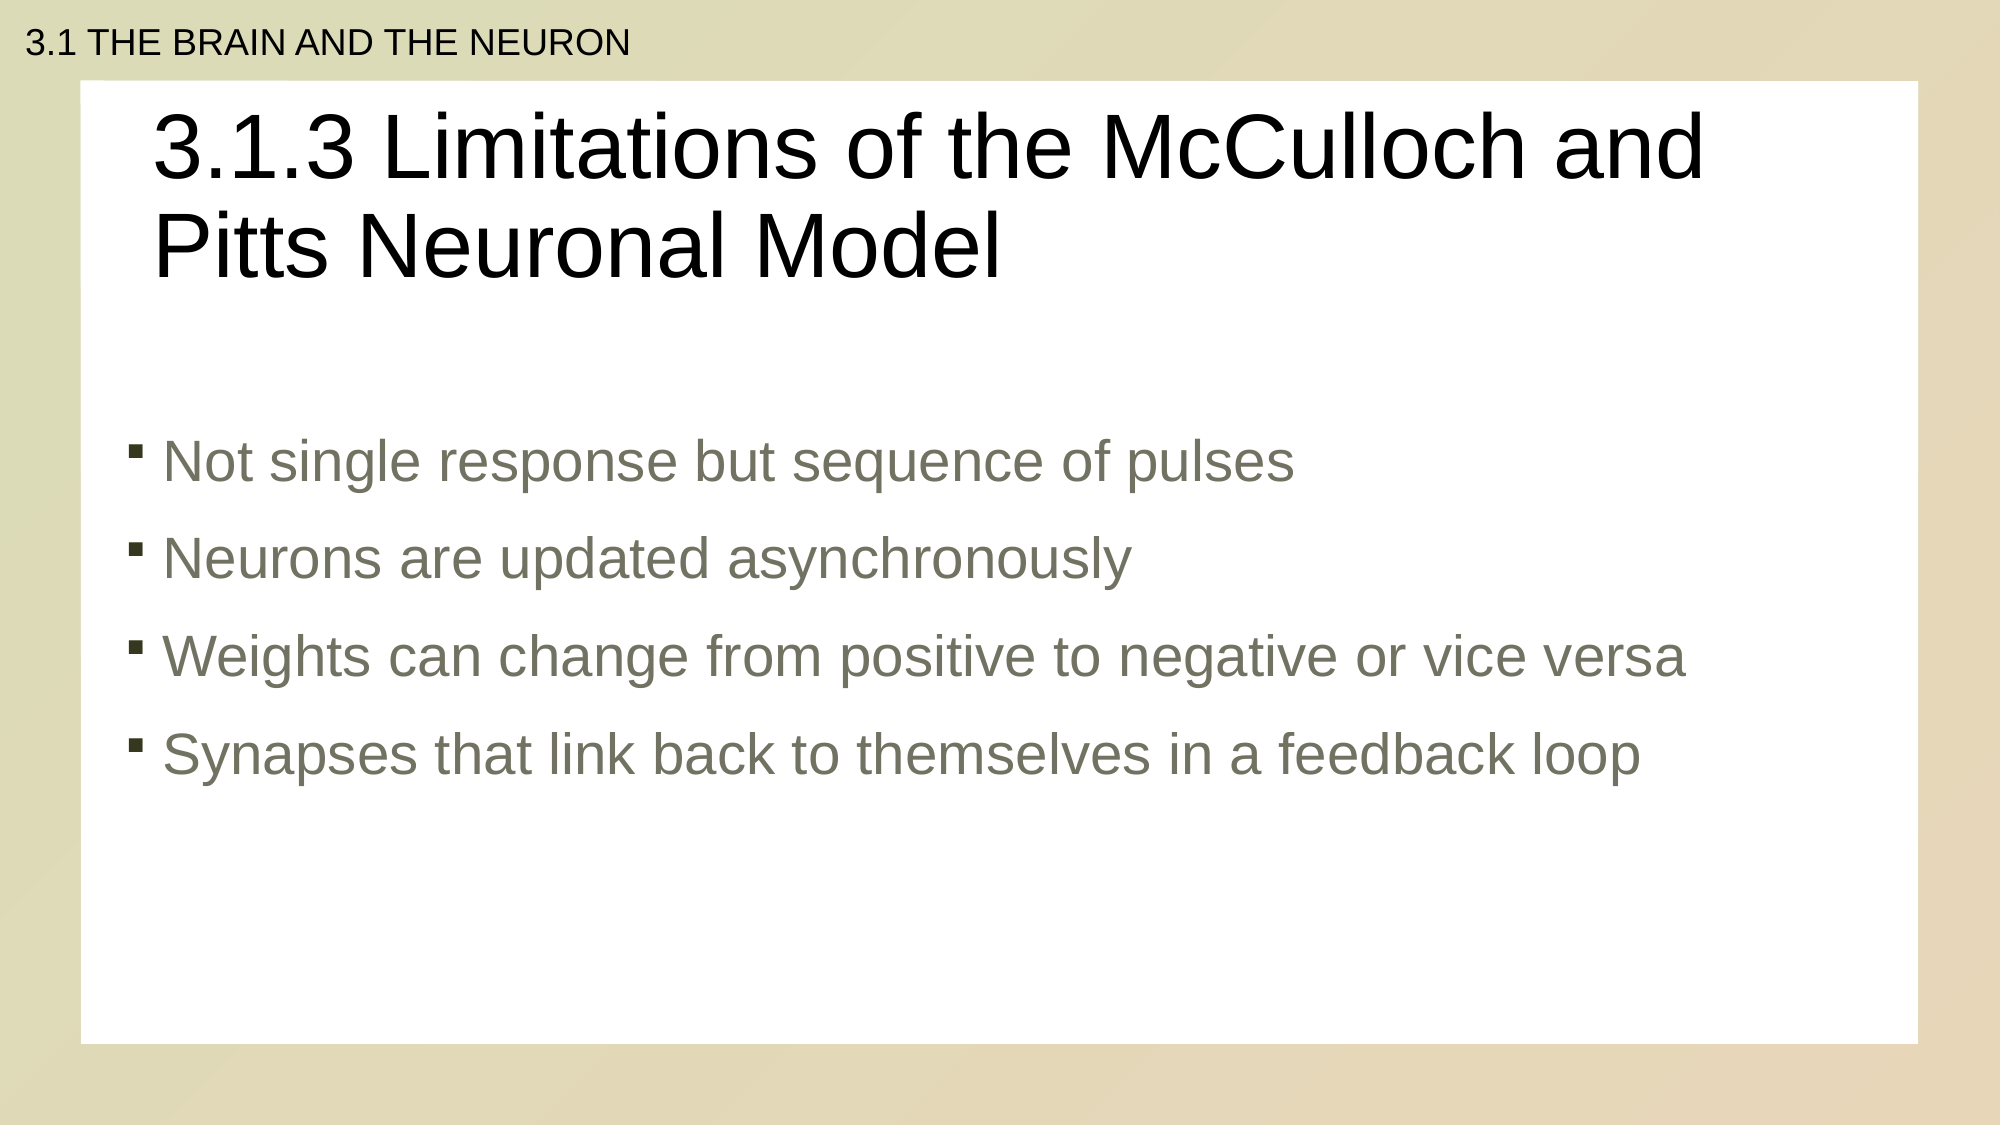

3.1 THE BRAIN AND THE NEURON
# 3.1.3 Limitations of the McCulloch and Pitts Neuronal Model
Not single response but sequence of pulses
Neurons are updated asynchronously
Weights can change from positive to negative or vice versa
Synapses that link back to themselves in a feedback loop